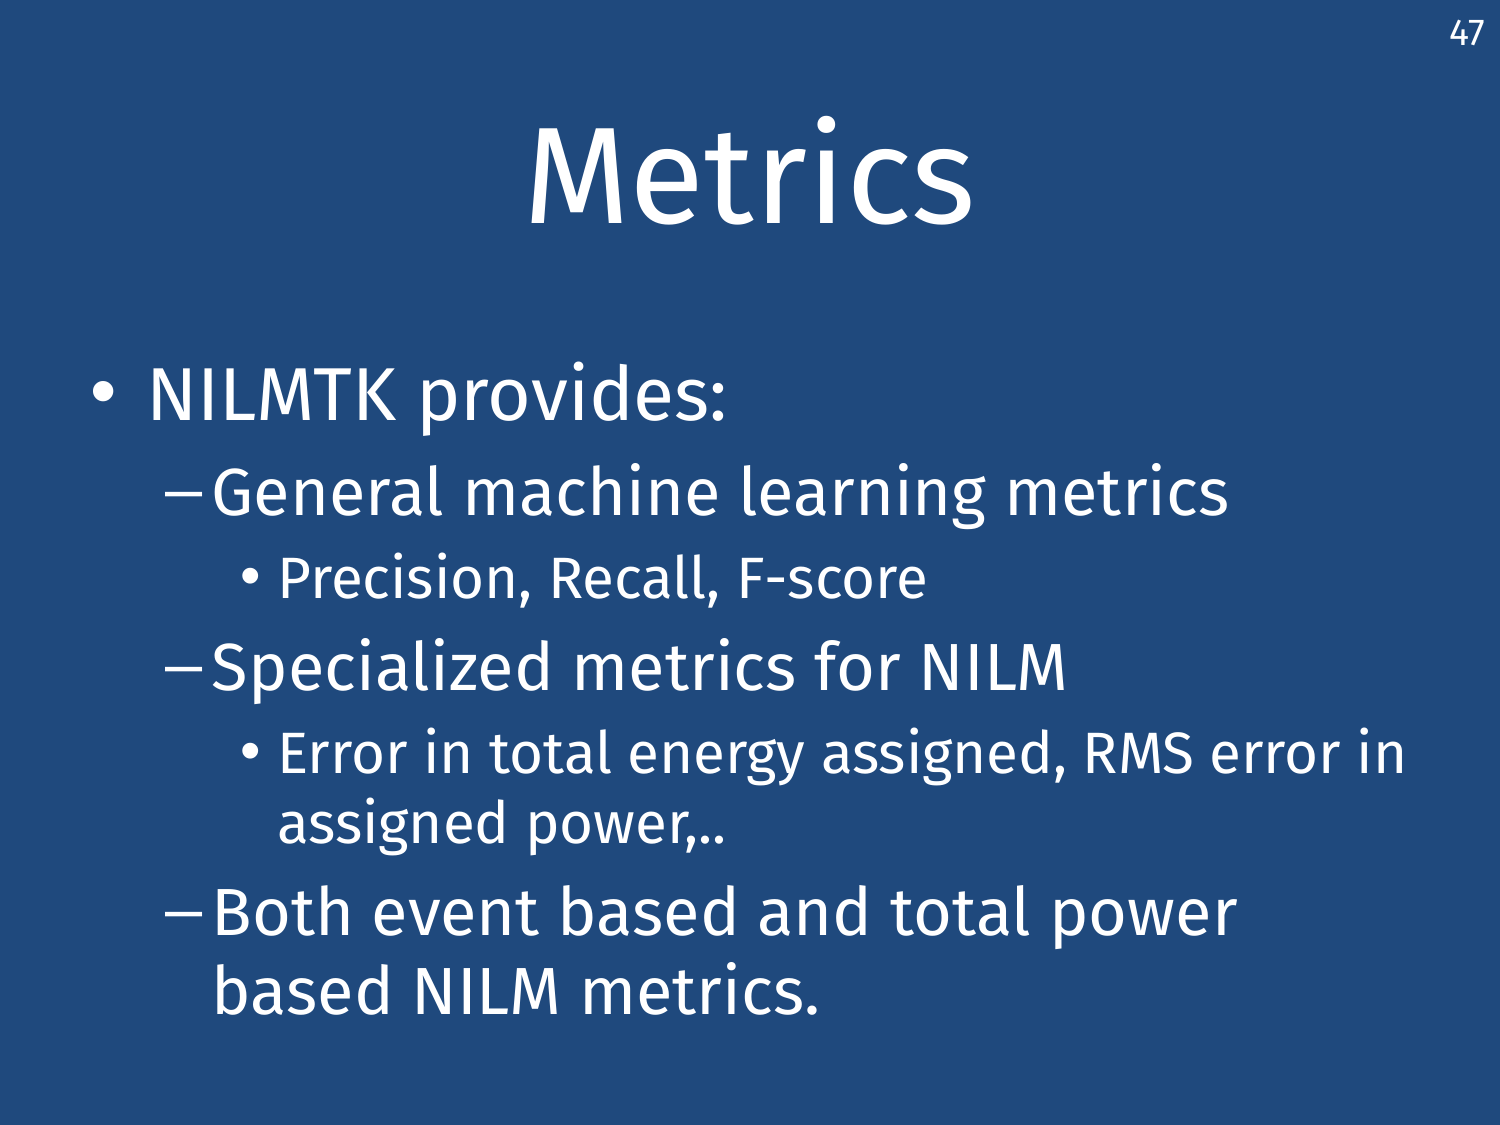

47
# Metrics
NILMTK provides:
General machine learning metrics
Precision, Recall, F-score
Specialized metrics for NILM
Error in total energy assigned, RMS error in assigned power,..
Both event based and total power based NILM metrics.